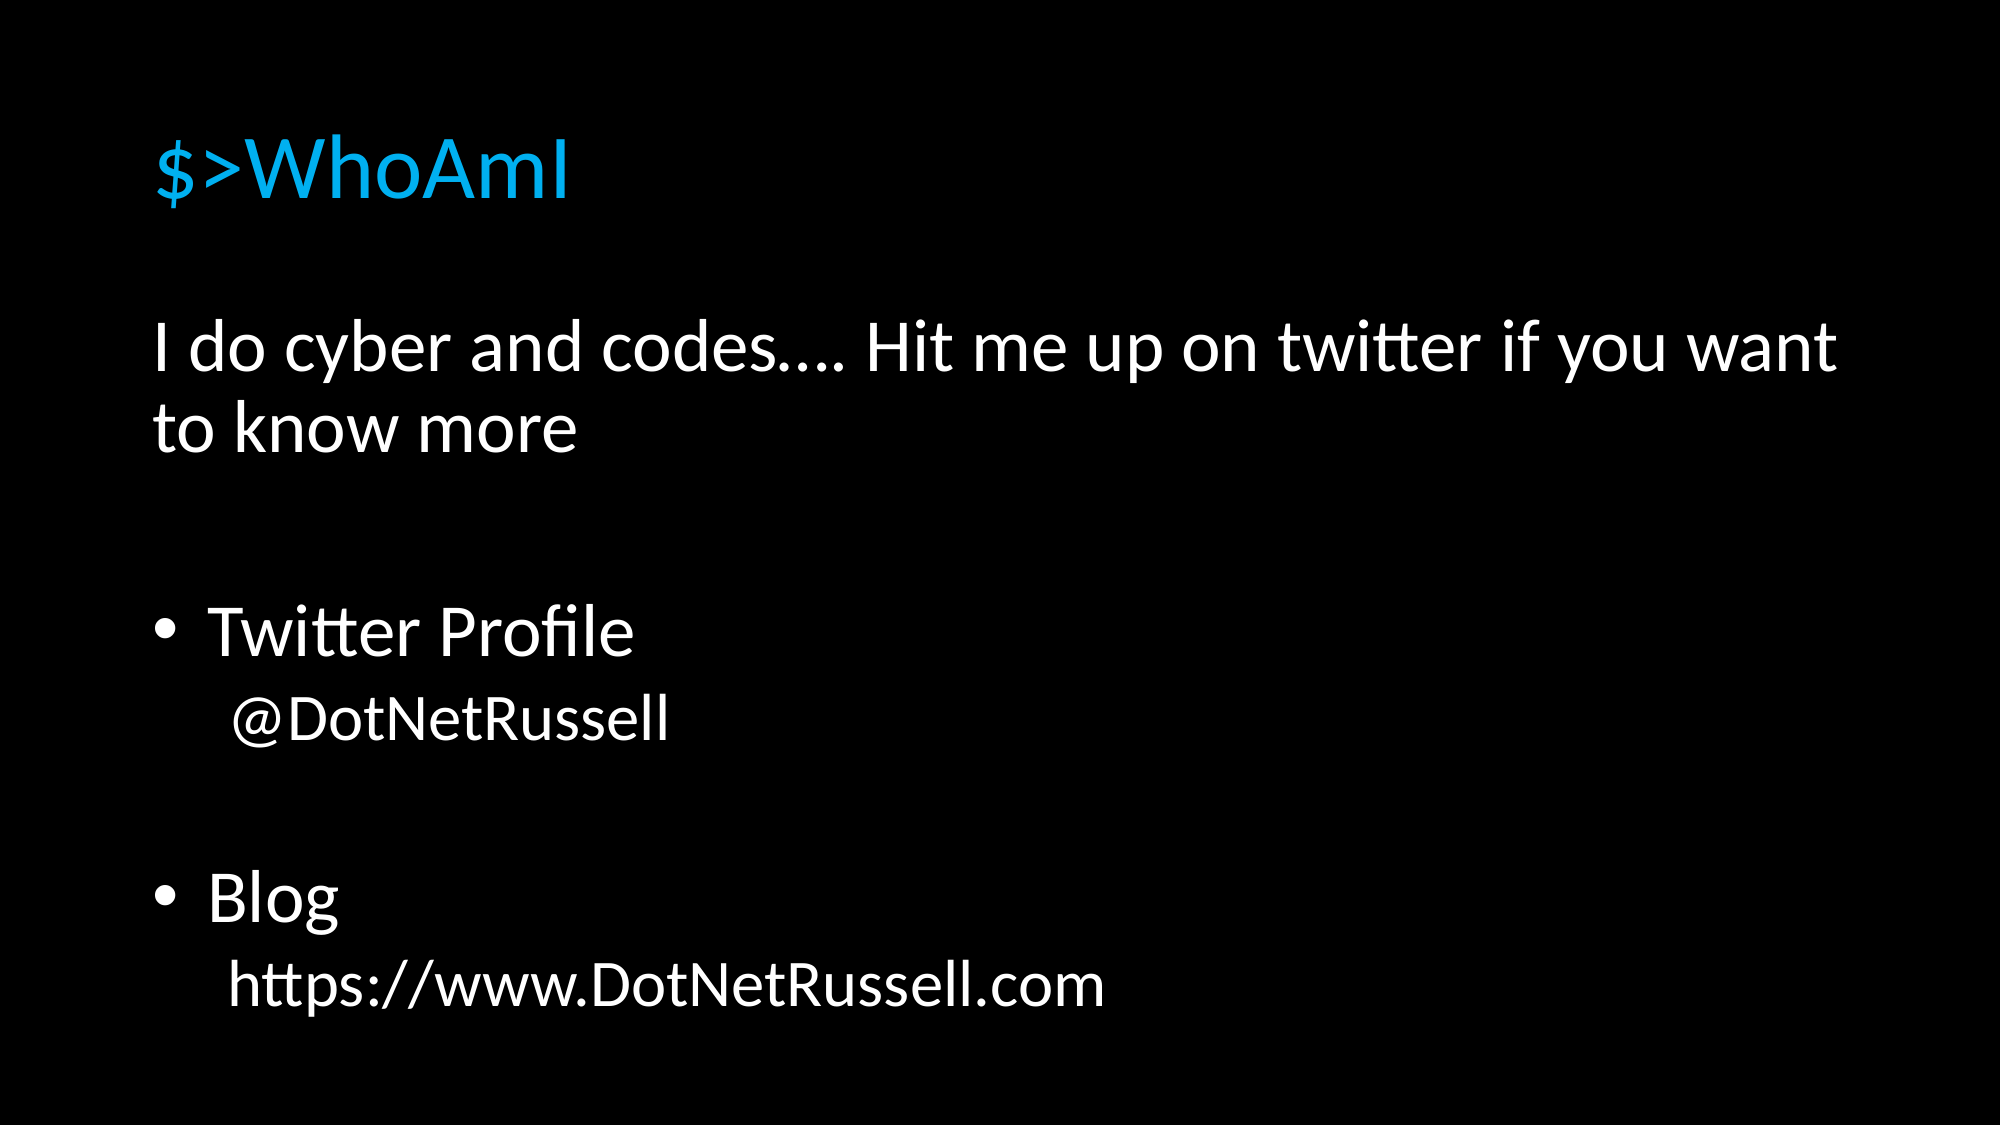

# $>WhoAmI
I do cyber and codes…. Hit me up on twitter if you want to know more

 Twitter Profile
@DotNetRussell

 Blog
https://www.DotNetRussell.com